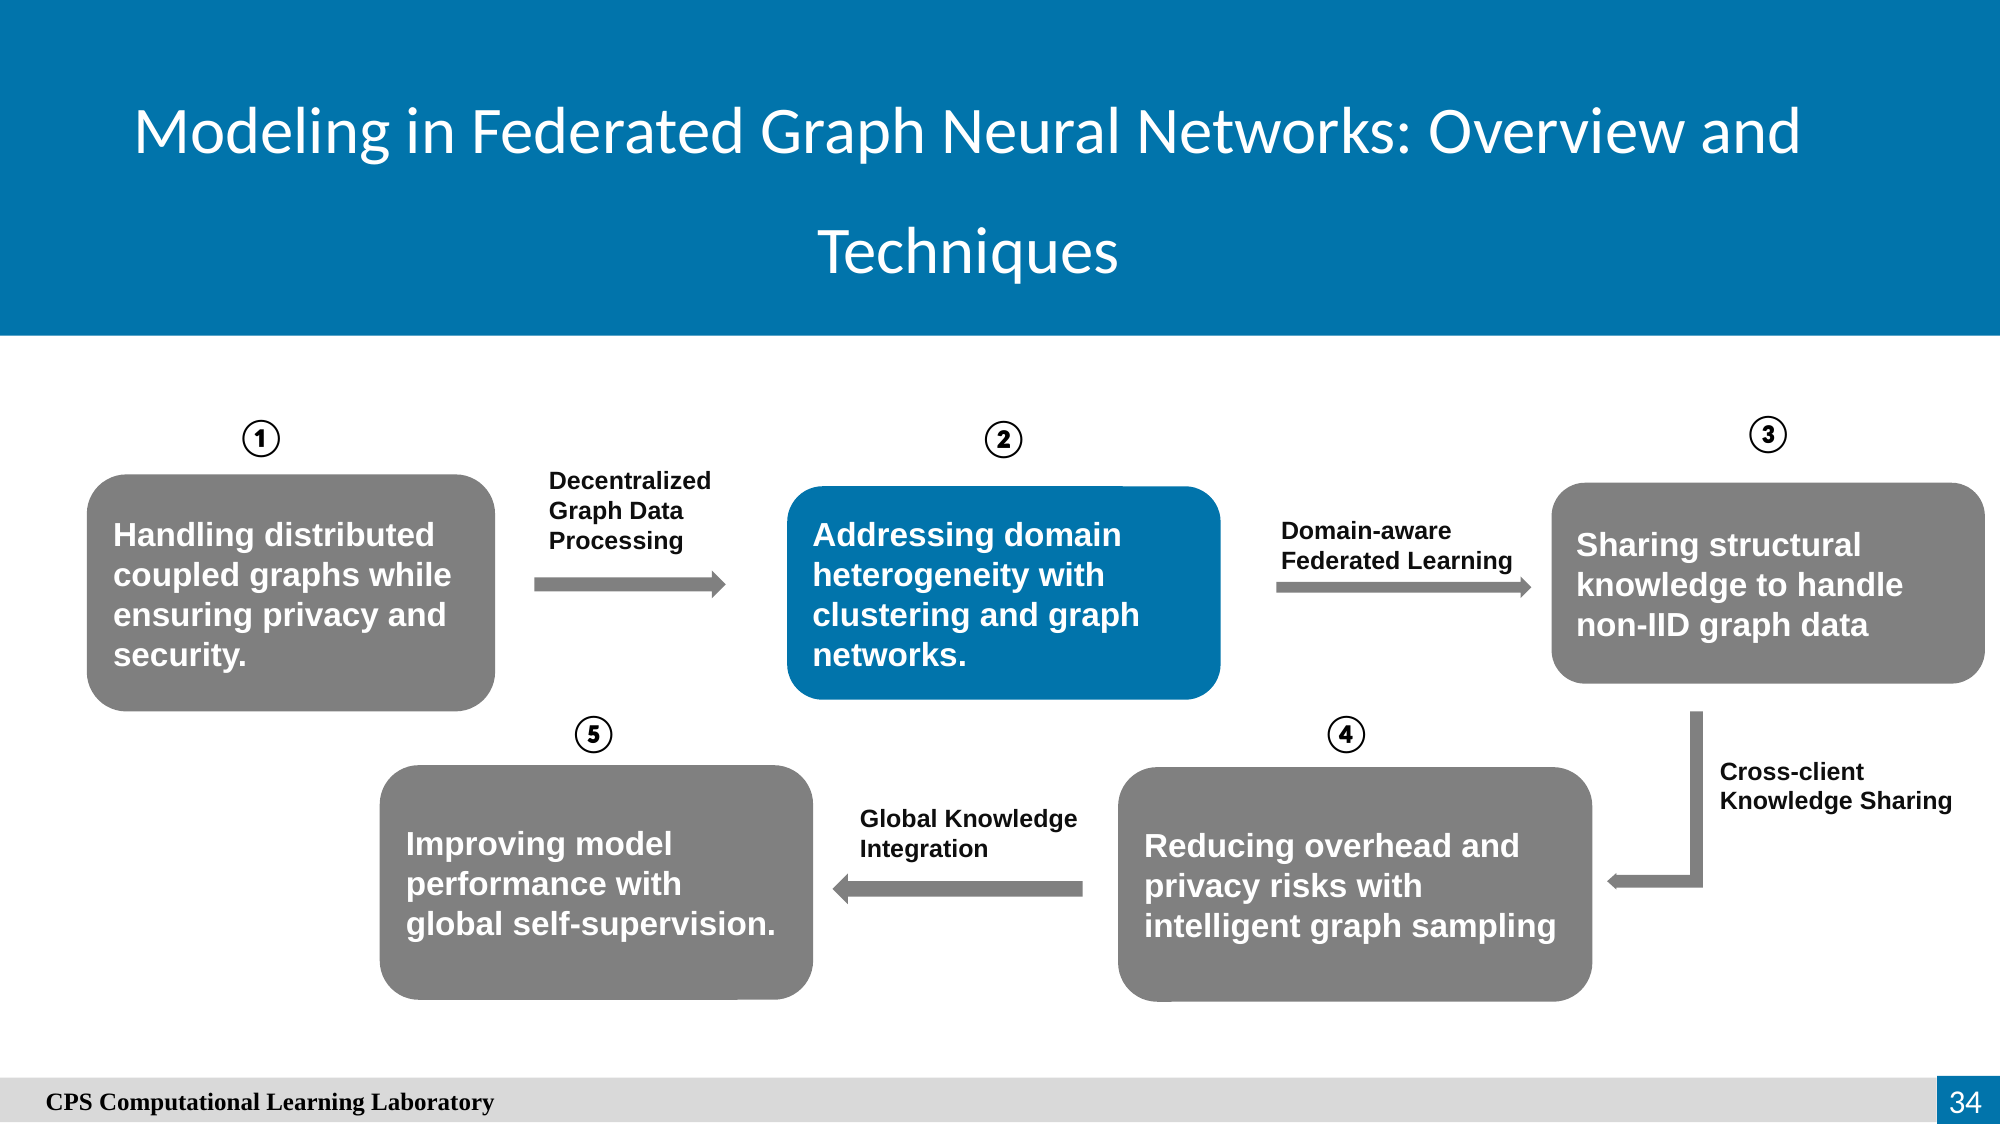

Modeling in Federated Graph Neural Networks: Overview and Techniques
③
①
②
Decentralized Graph Data Processing
Handling distributed coupled graphs while ensuring privacy and security.
Sharing structural knowledge to handle non-IID graph data
Addressing domain heterogeneity with clustering and graph networks.
Domain-aware Federated Learning

⑤
④
Cross-client Knowledge Sharing

Improving model performance with global self-supervision.
Reducing overhead and privacy risks with intelligent graph sampling
Global Knowledge Integration

34
　CPS Computational Learning Laboratory